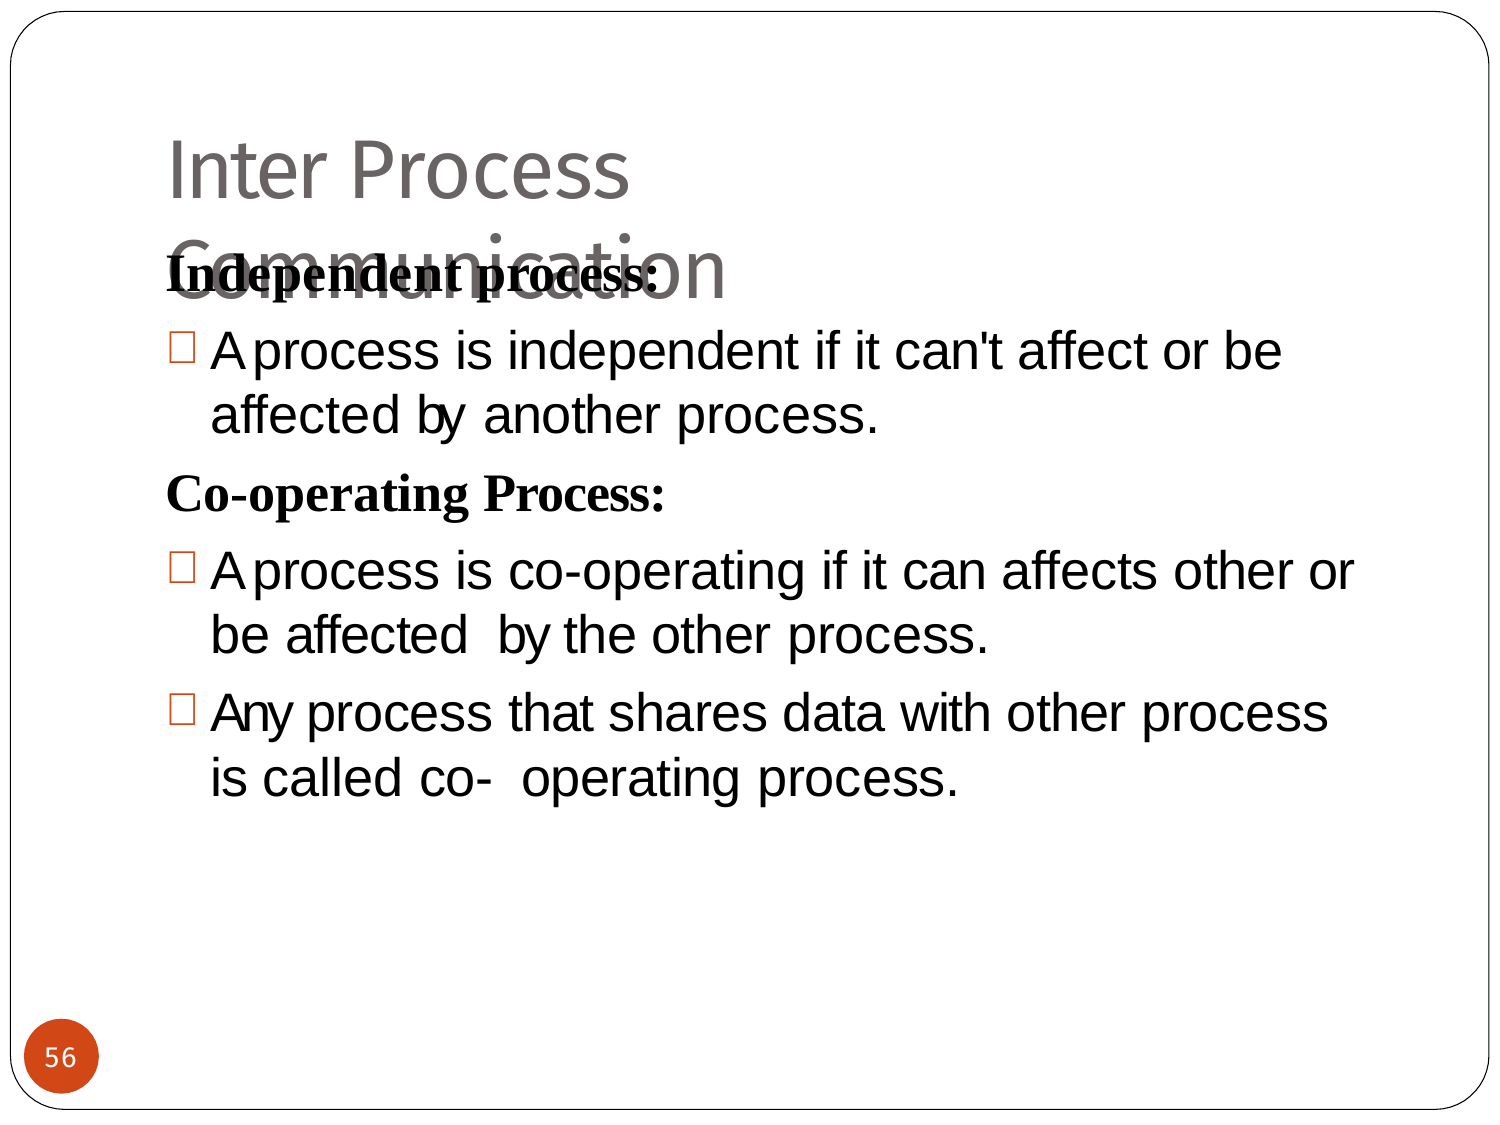

# Inter Process Communication
Independent process:
A process is independent if it can't affect or be affected by  another process.
Co-operating Process:
A process is co-operating if it can affects other or be affected  by the other process.
Any process that shares data with other process is called co-  operating process.

56